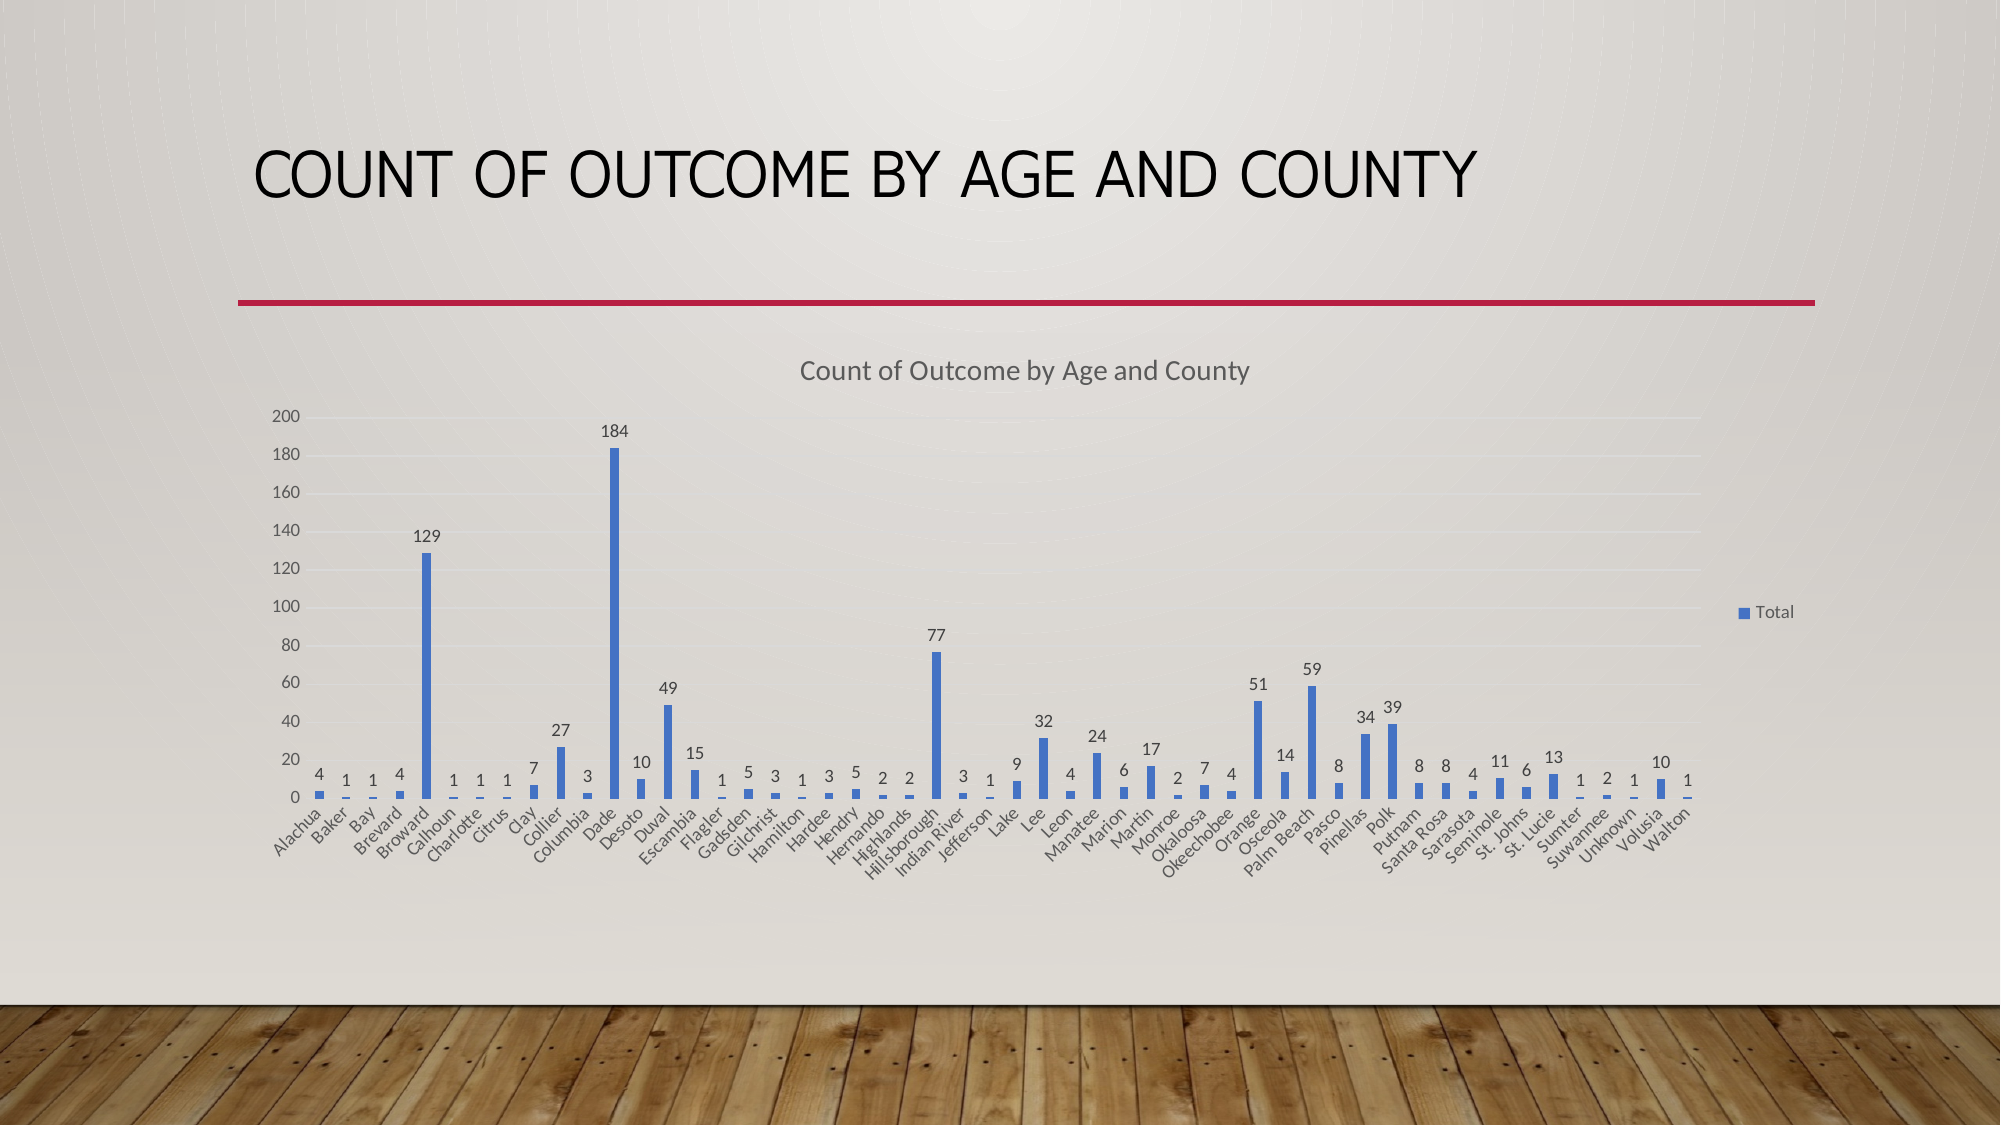

# Count of Outcome by Age and County

### Chart: Count of Outcome by Age and County

| Category | Total |
|---|---|
| Alachua | 4.0 |
| Baker | 1.0 |
| Bay | 1.0 |
| Brevard | 4.0 |
| Broward | 129.0 |
| Calhoun | 1.0 |
| Charlotte | 1.0 |
| Citrus | 1.0 |
| Clay | 7.0 |
| Collier | 27.0 |
| Columbia | 3.0 |
| Dade | 184.0 |
| Desoto | 10.0 |
| Duval | 49.0 |
| Escambia | 15.0 |
| Flagler | 1.0 |
| Gadsden | 5.0 |
| Gilchrist | 3.0 |
| Hamilton | 1.0 |
| Hardee | 3.0 |
| Hendry | 5.0 |
| Hernando | 2.0 |
| Highlands | 2.0 |
| Hillsborough | 77.0 |
| Indian River | 3.0 |
| Jefferson | 1.0 |
| Lake | 9.0 |
| Lee | 32.0 |
| Leon | 4.0 |
| Manatee | 24.0 |
| Marion | 6.0 |
| Martin | 17.0 |
| Monroe | 2.0 |
| Okaloosa | 7.0 |
| Okeechobee | 4.0 |
| Orange | 51.0 |
| Osceola | 14.0 |
| Palm Beach | 59.0 |
| Pasco | 8.0 |
| Pinellas | 34.0 |
| Polk | 39.0 |
| Putnam | 8.0 |
| Santa Rosa | 8.0 |
| Sarasota | 4.0 |
| Seminole | 11.0 |
| St. Johns | 6.0 |
| St. Lucie | 13.0 |
| Sumter | 1.0 |
| Suwannee | 2.0 |
| Unknown | 1.0 |
| Volusia | 10.0 |
| Walton | 1.0 |